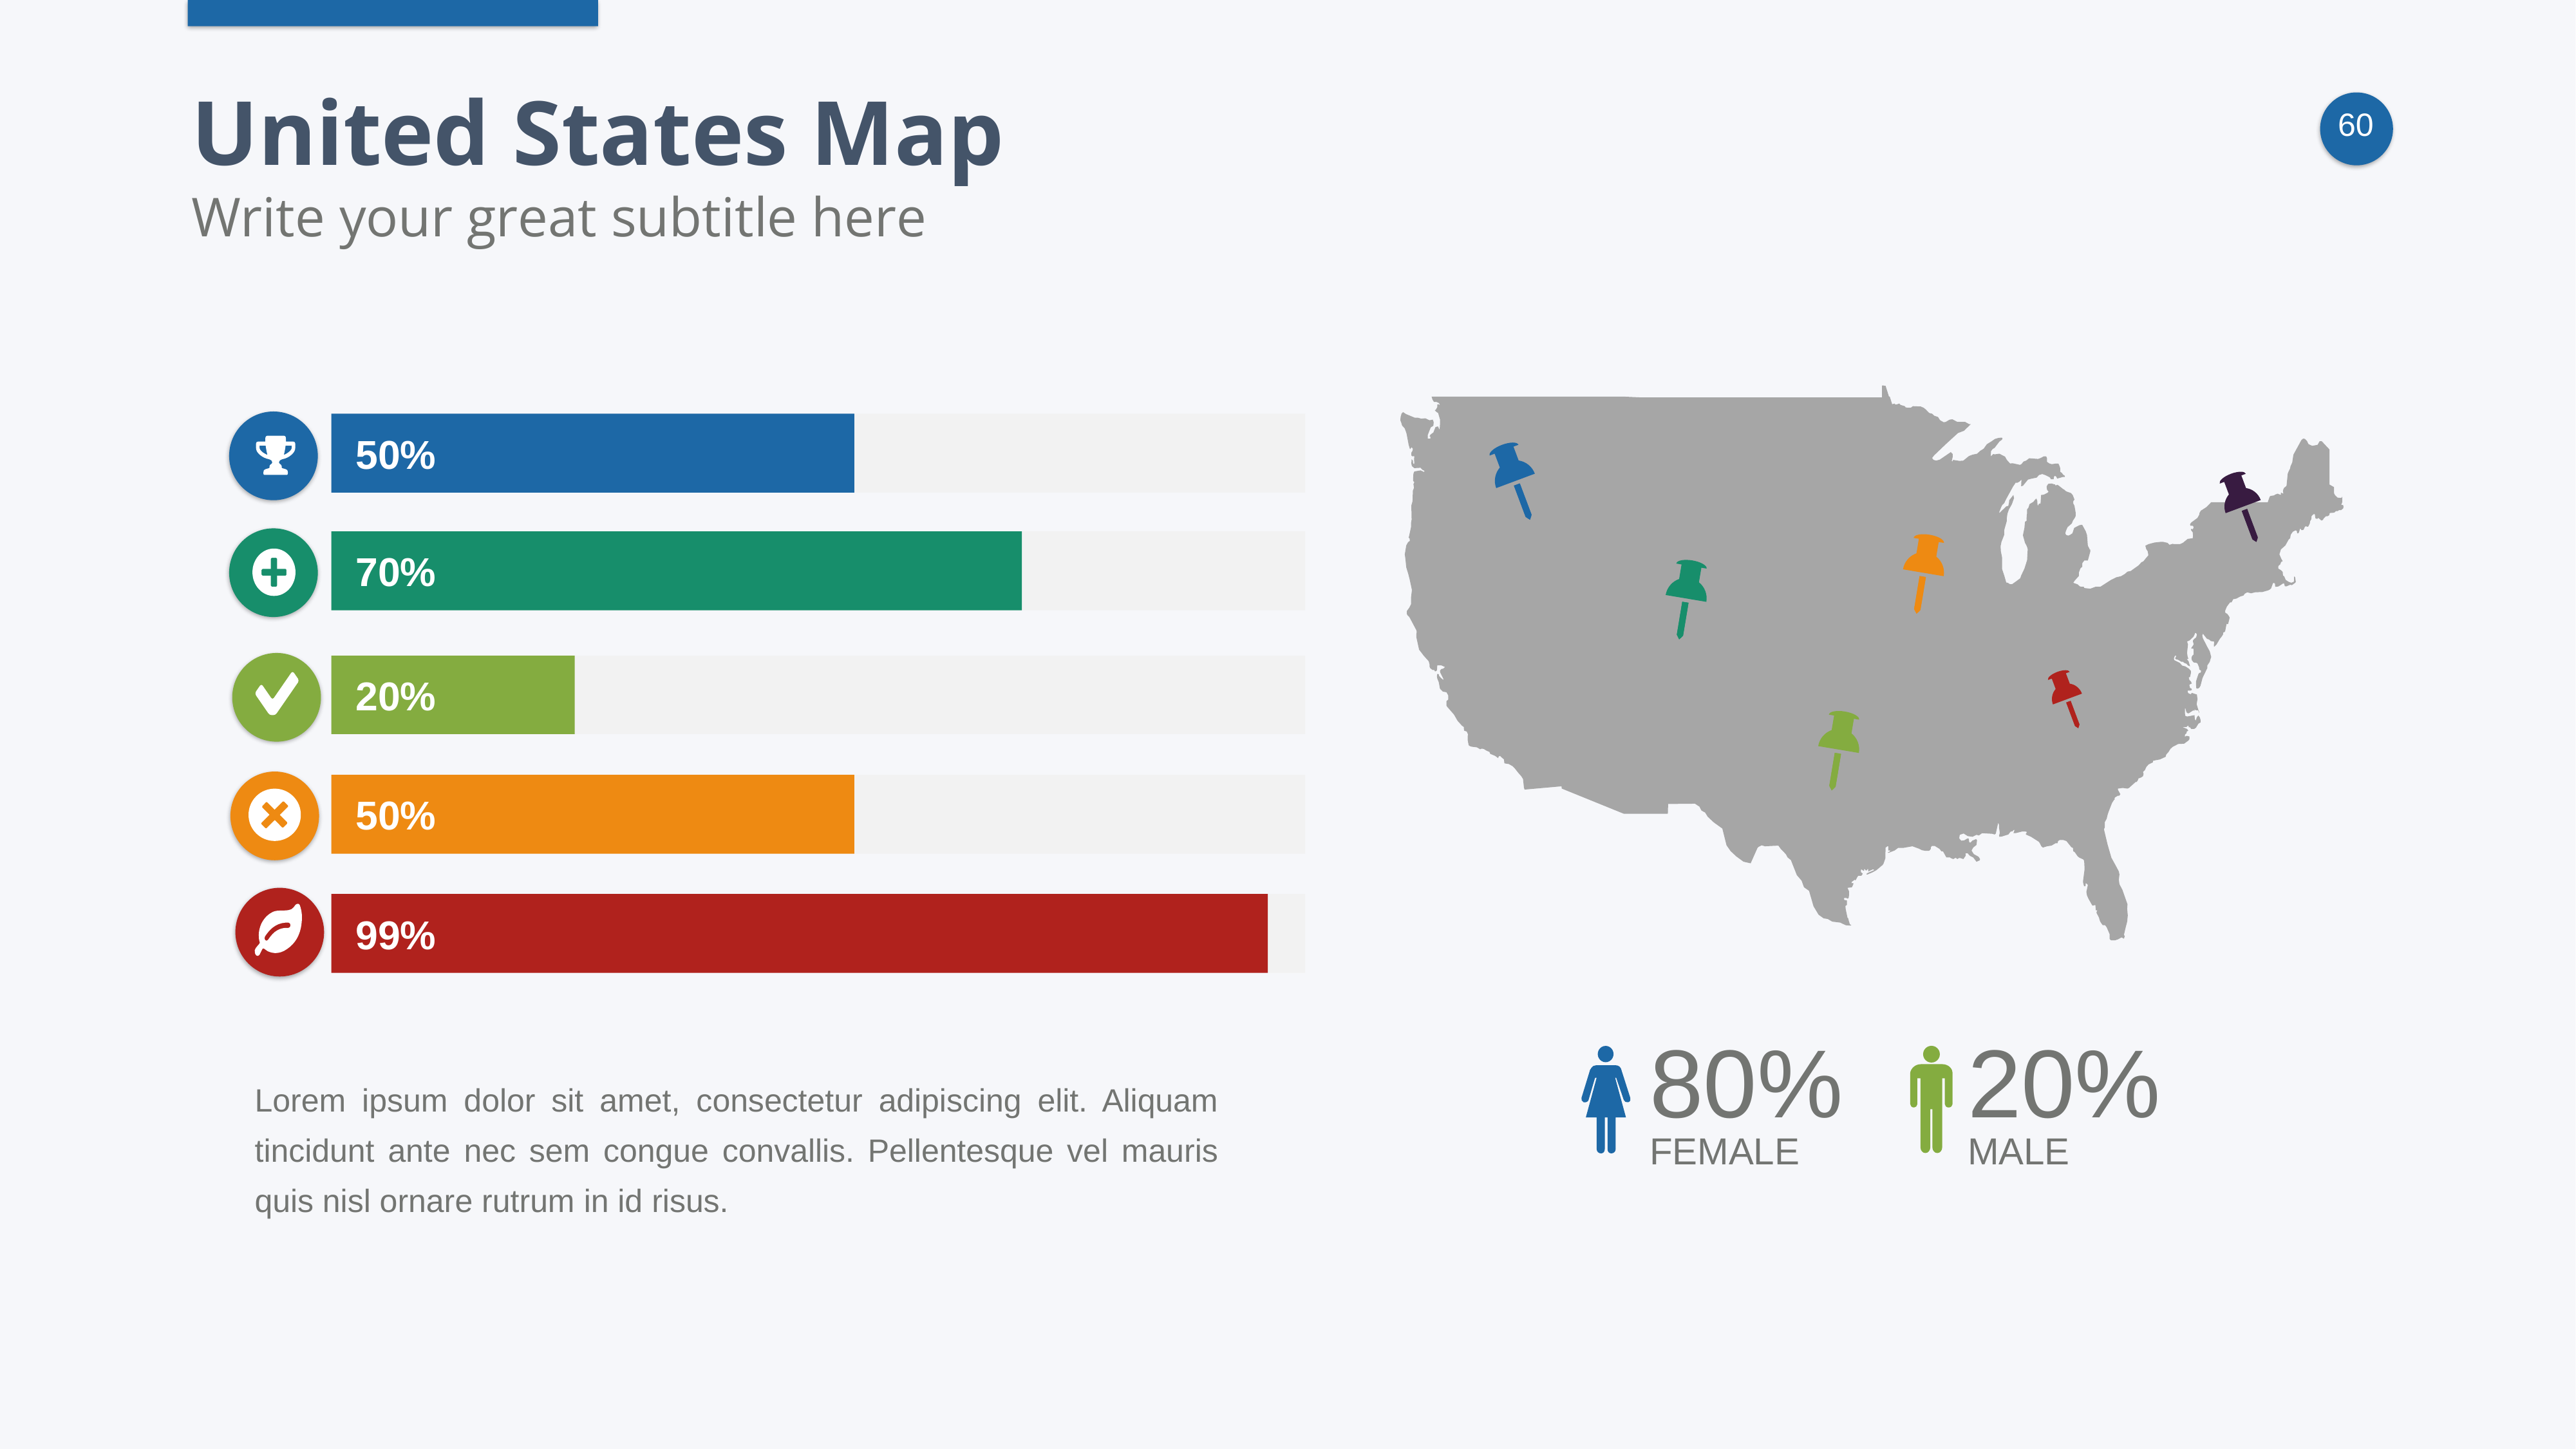

United States Map
Write your great subtitle here

50%

70%

20%

50%

99%
80%
FEMALE
20%
MALE

Lorem ipsum dolor sit amet, consectetur adipiscing elit. Aliquam tincidunt ante nec sem congue convallis. Pellentesque vel mauris quis nisl ornare rutrum in id risus.